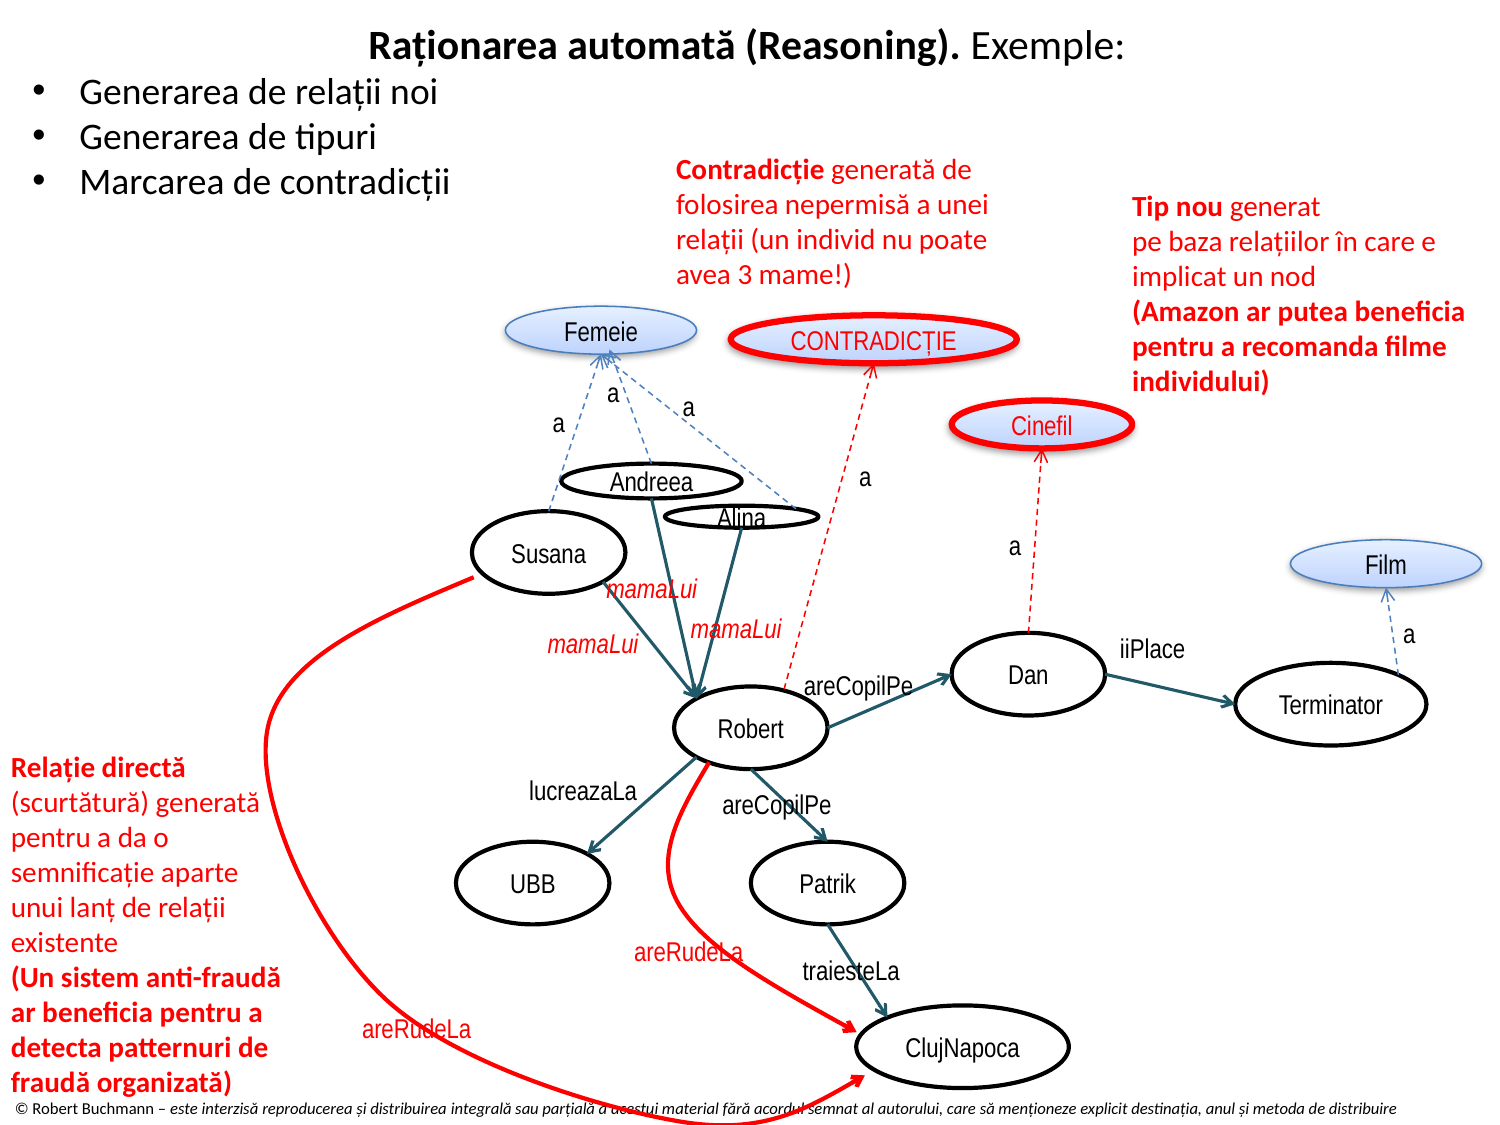

Raționarea automată (Reasoning). Exemple:
Generarea de relații noi
Generarea de tipuri
Marcarea de contradicții
Contradicție generată de folosirea nepermisă a unei relații (un individ nu poate avea 3 mame!)
Tip nou generat
pe baza relațiilor în care e implicat un nod
(Amazon ar putea beneficia pentru a recomanda filme individului)
Femeie
CONTRADICȚIE
a
a
a
Cinefil
a
Andreea
Alina
Susana
a
Film
mamaLui

areRudeLa
areRudeLa
mamaLui
a
mamaLui
iiPlace
Dan
areCopilPe
Terminator
Robert
Relație directă (scurtătură) generată pentru a da o semnificație aparte unui lanț de relații existente
(Un sistem anti-fraudă ar beneficia pentru a detecta patternuri de fraudă organizată)
lucreazaLa
areCopilPe
UBB
Patrik
traiesteLa
ClujNapoca